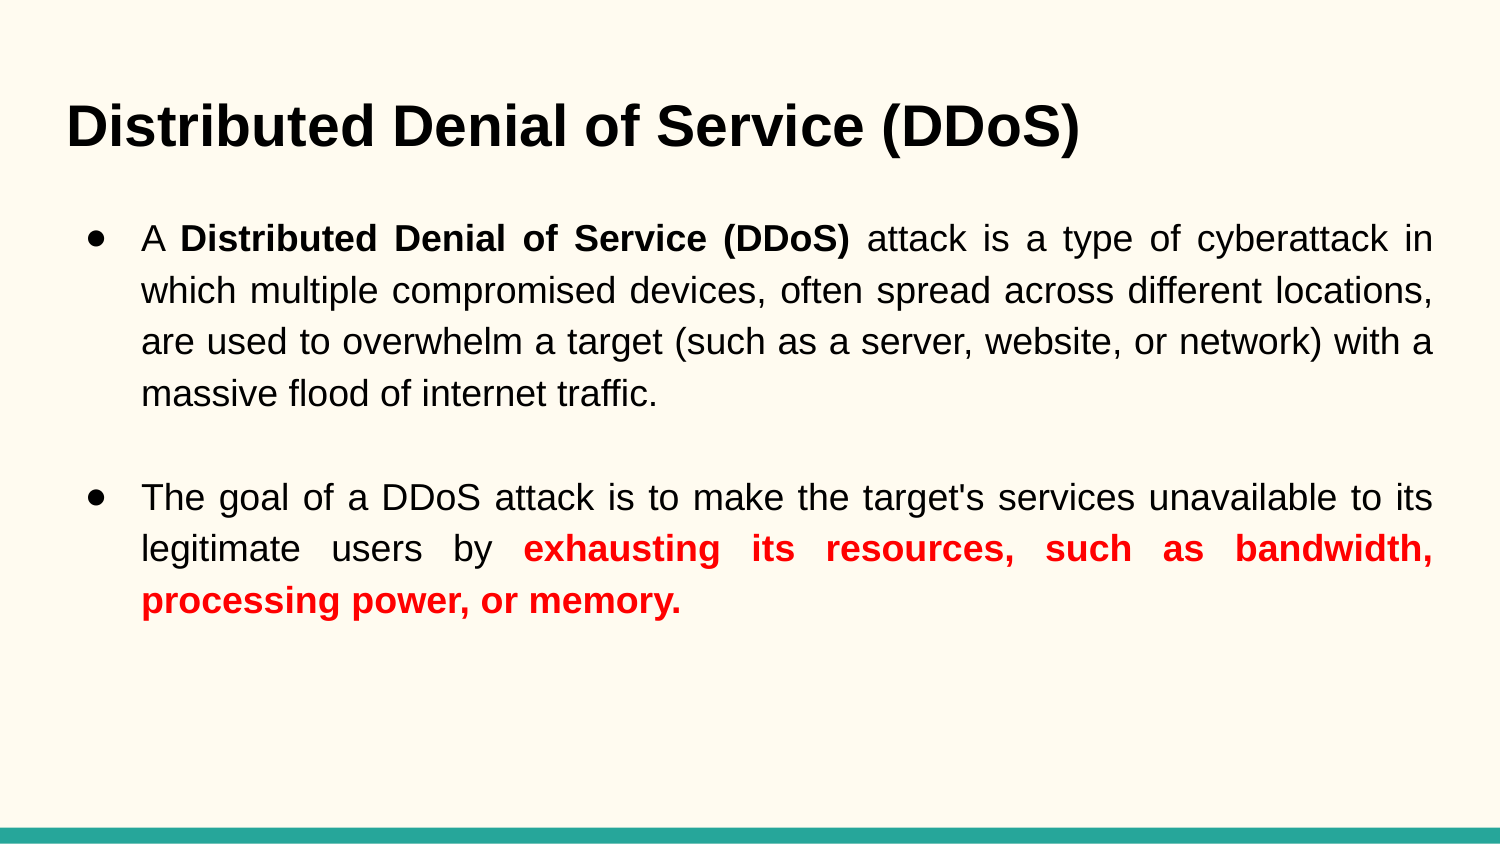

# Distributed Denial of Service (DDoS)
A Distributed Denial of Service (DDoS) attack is a type of cyberattack in which multiple compromised devices, often spread across different locations, are used to overwhelm a target (such as a server, website, or network) with a massive flood of internet traffic.

The goal of a DDoS attack is to make the target's services unavailable to its legitimate users by exhausting its resources, such as bandwidth, processing power, or memory.